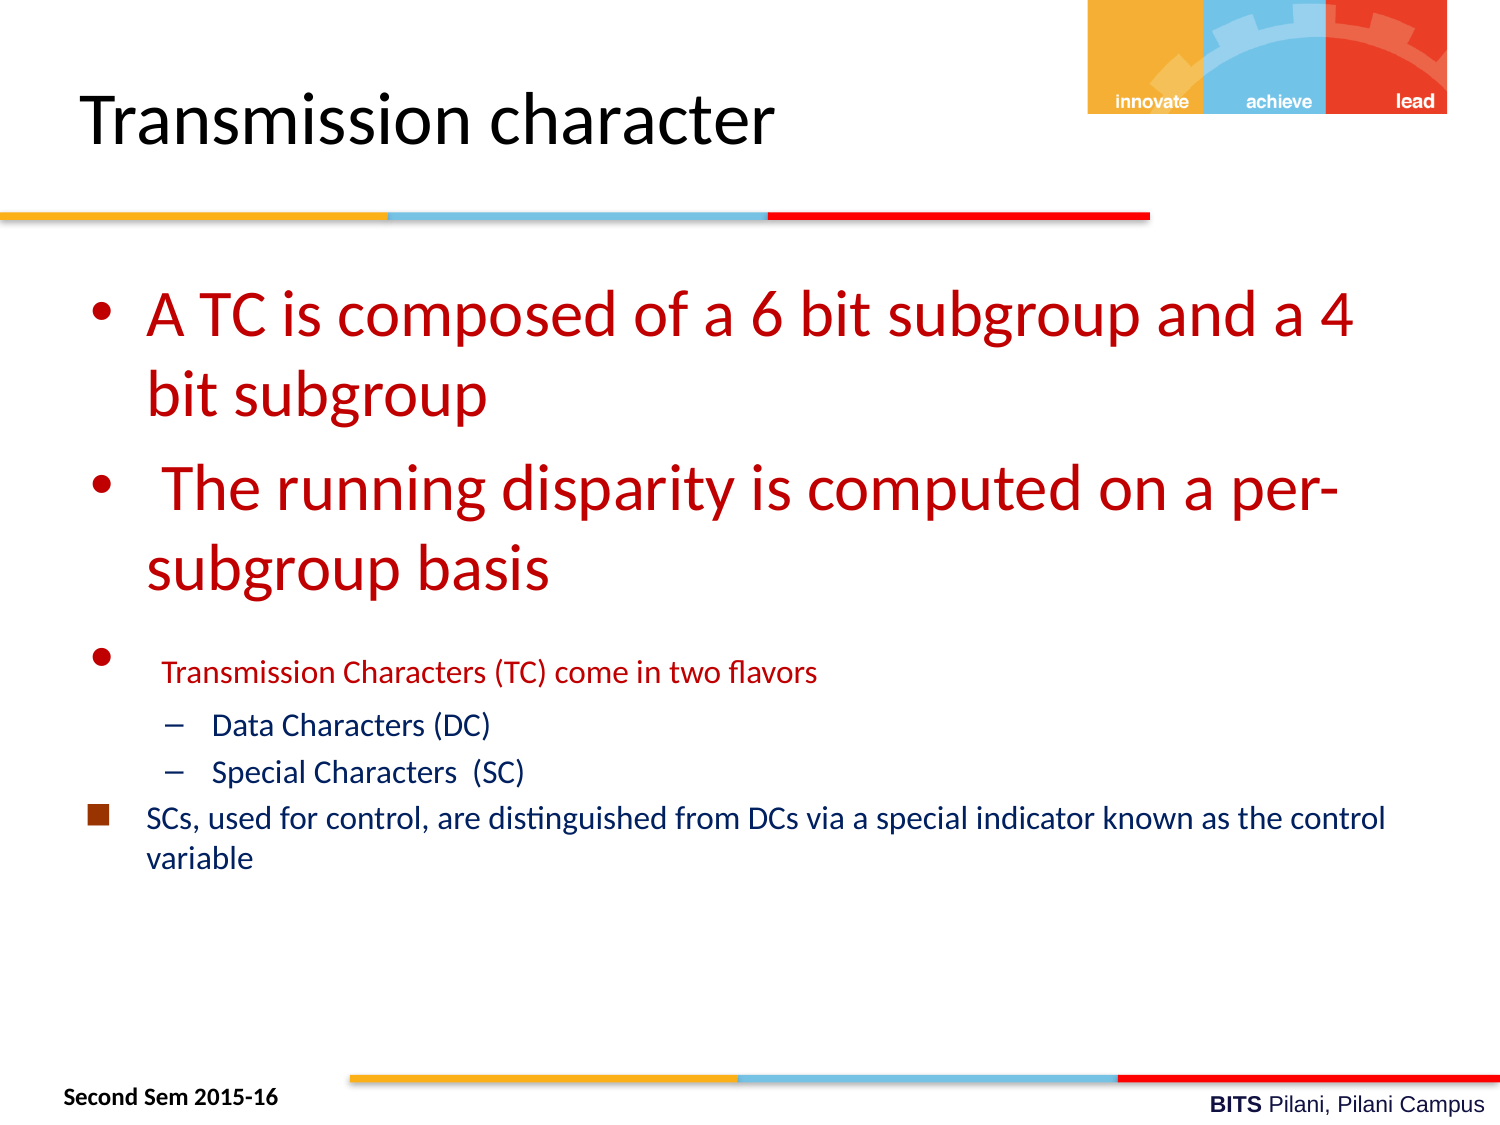

# Transmission character
A TC is composed of a 6 bit subgroup and a 4 bit subgroup
 The running disparity is computed on a per-subgroup basis
 Transmission Characters (TC) come in two flavors
Data Characters (DC)
Special Characters  (SC)
SCs, used for control, are distinguished from DCs via a special indicator known as the control variable